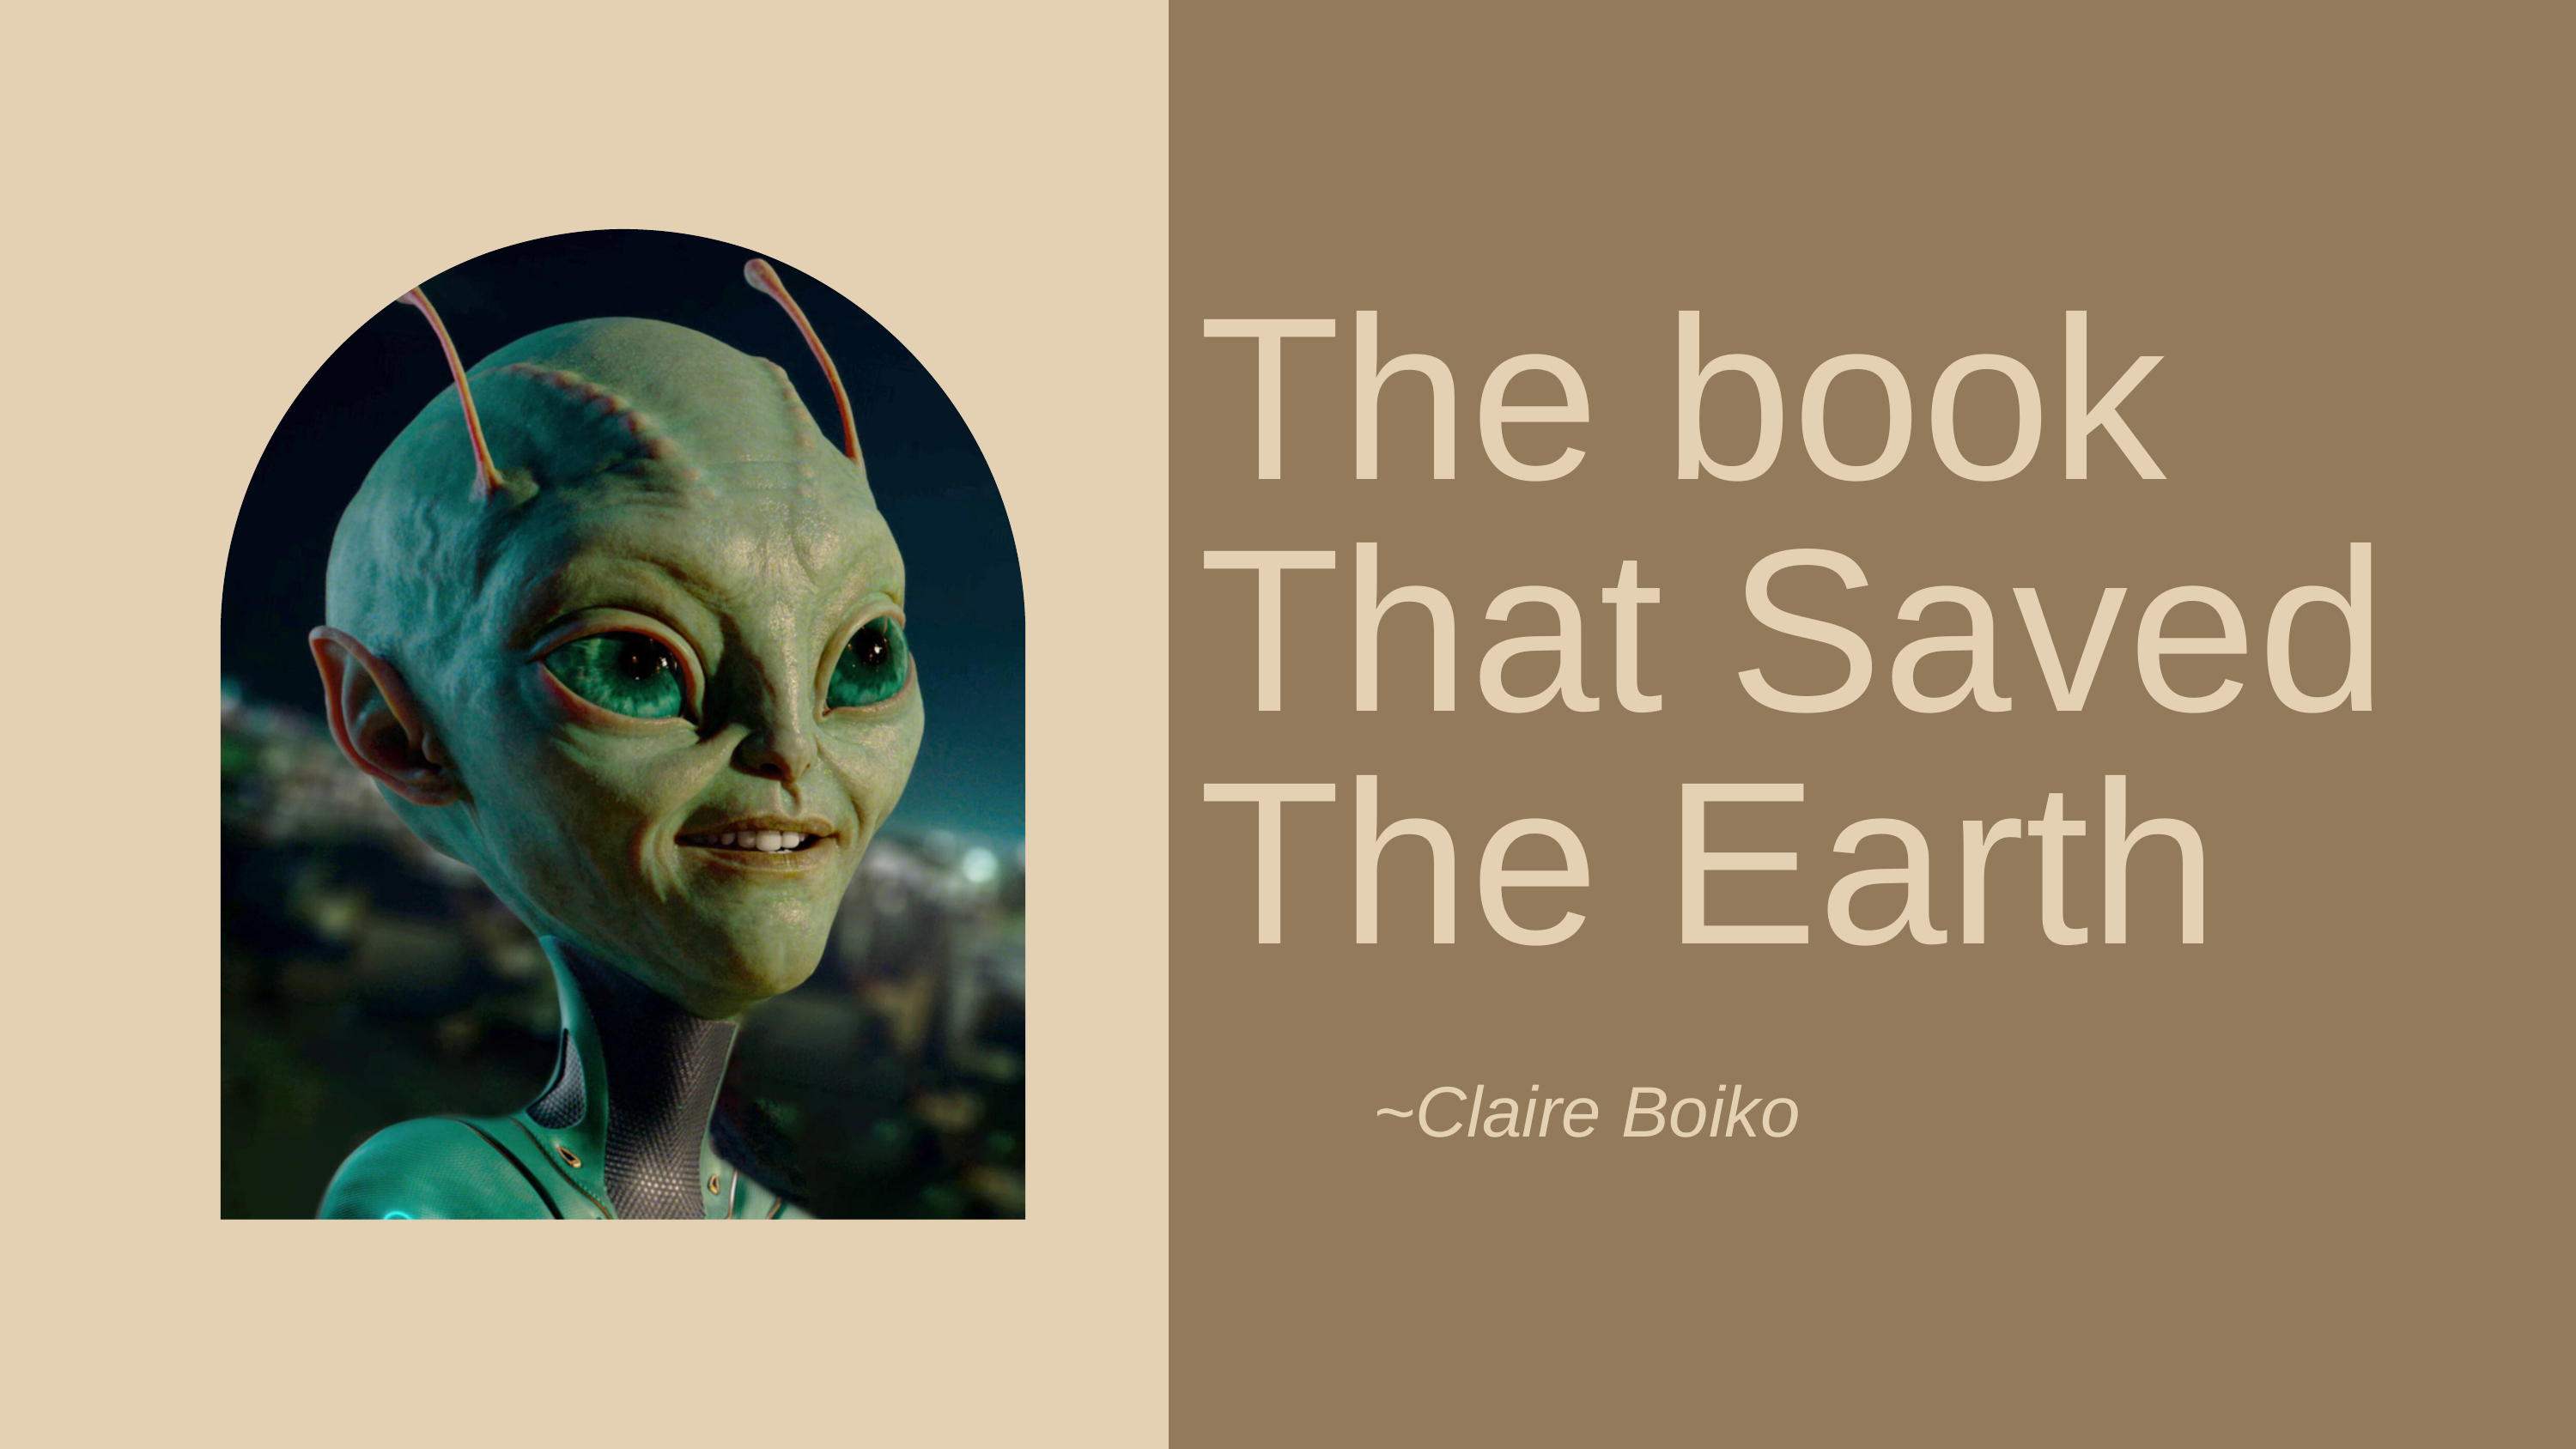

The book That Saved The Earth
~Claire Boiko